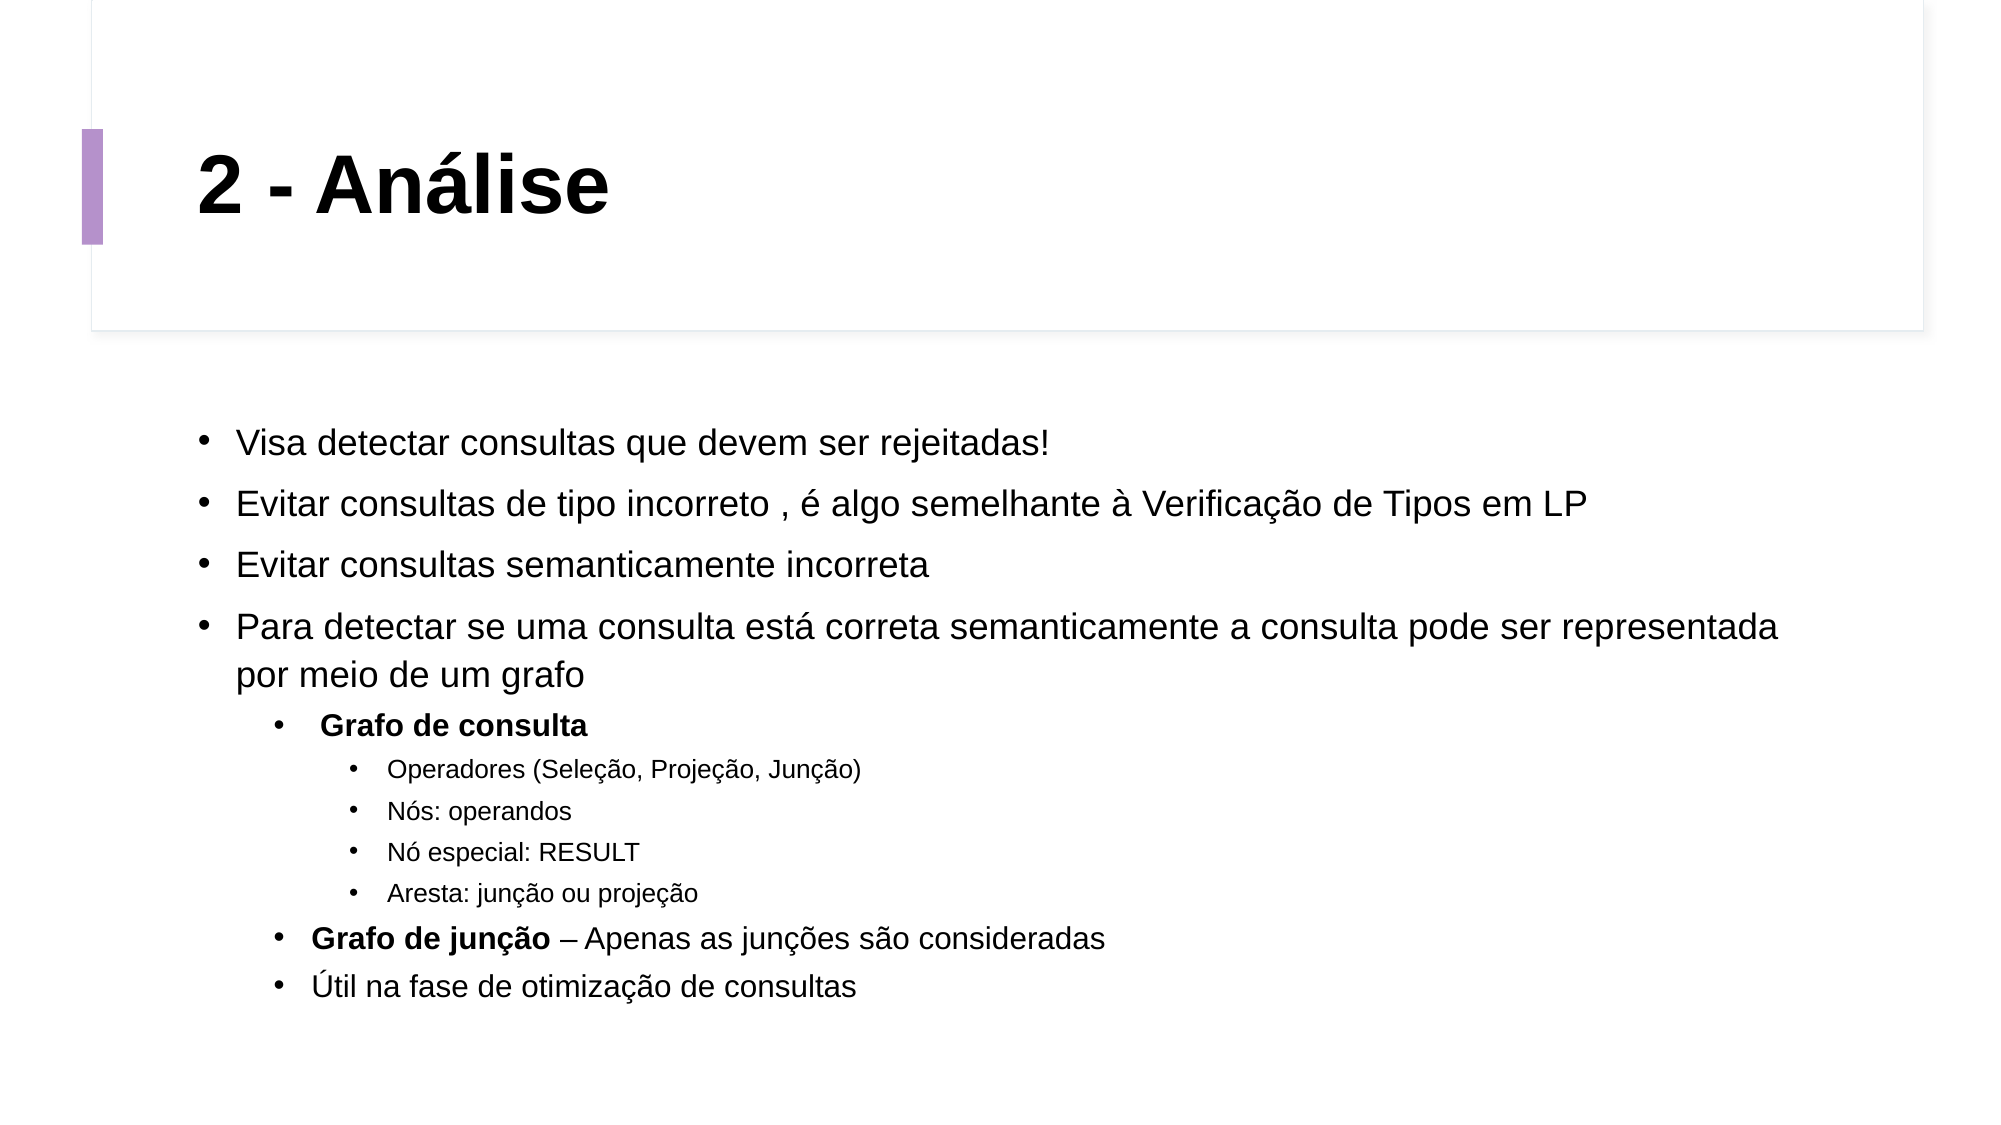

# 2 - Análise
Visa detectar consultas que devem ser rejeitadas!
Evitar consultas de tipo incorreto , é algo semelhante à Verificação de Tipos em LP
Evitar consultas semanticamente incorreta
Para detectar se uma consulta está correta semanticamente a consulta pode ser representada por meio de um grafo
 Grafo de consulta
Operadores (Seleção, Projeção, Junção)
Nós: operandos
Nó especial: RESULT
Aresta: junção ou projeção
Grafo de junção – Apenas as junções são consideradas
Útil na fase de otimização de consultas